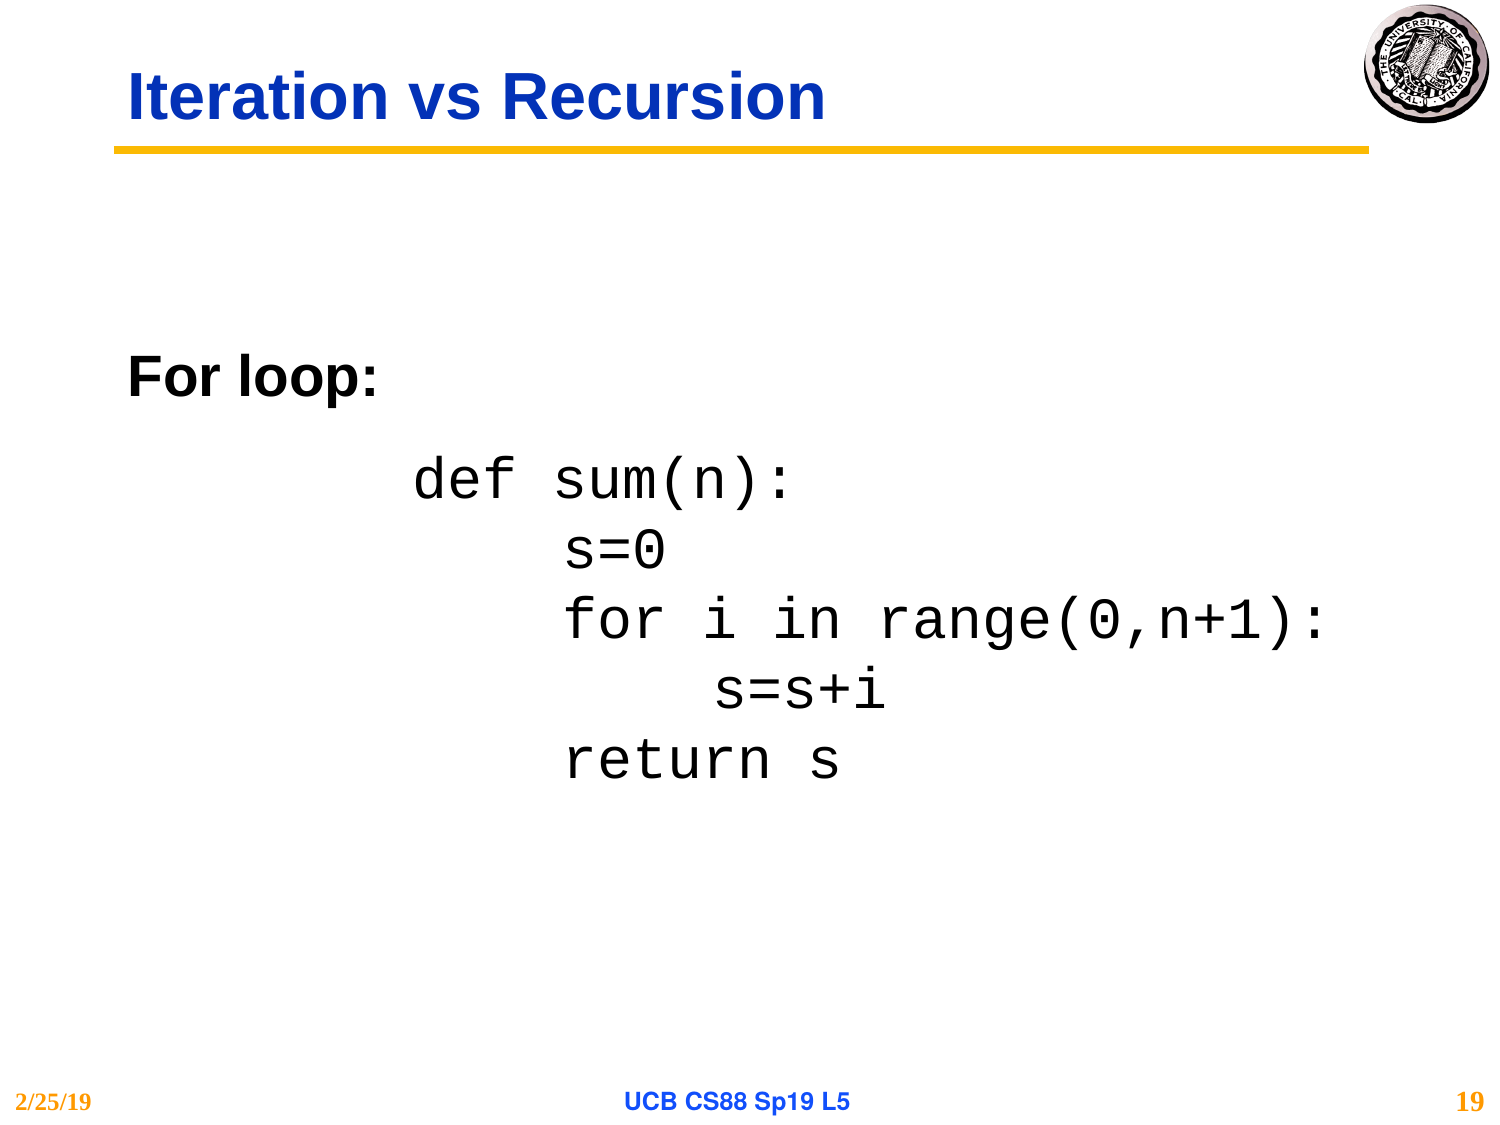

# Iteration vs Recursion
For loop:
def sum(n):
	s=0
	for i in range(0,n+1):
		s=s+i
	return s
2/25/19
UCB CS88 Sp19 L5
19